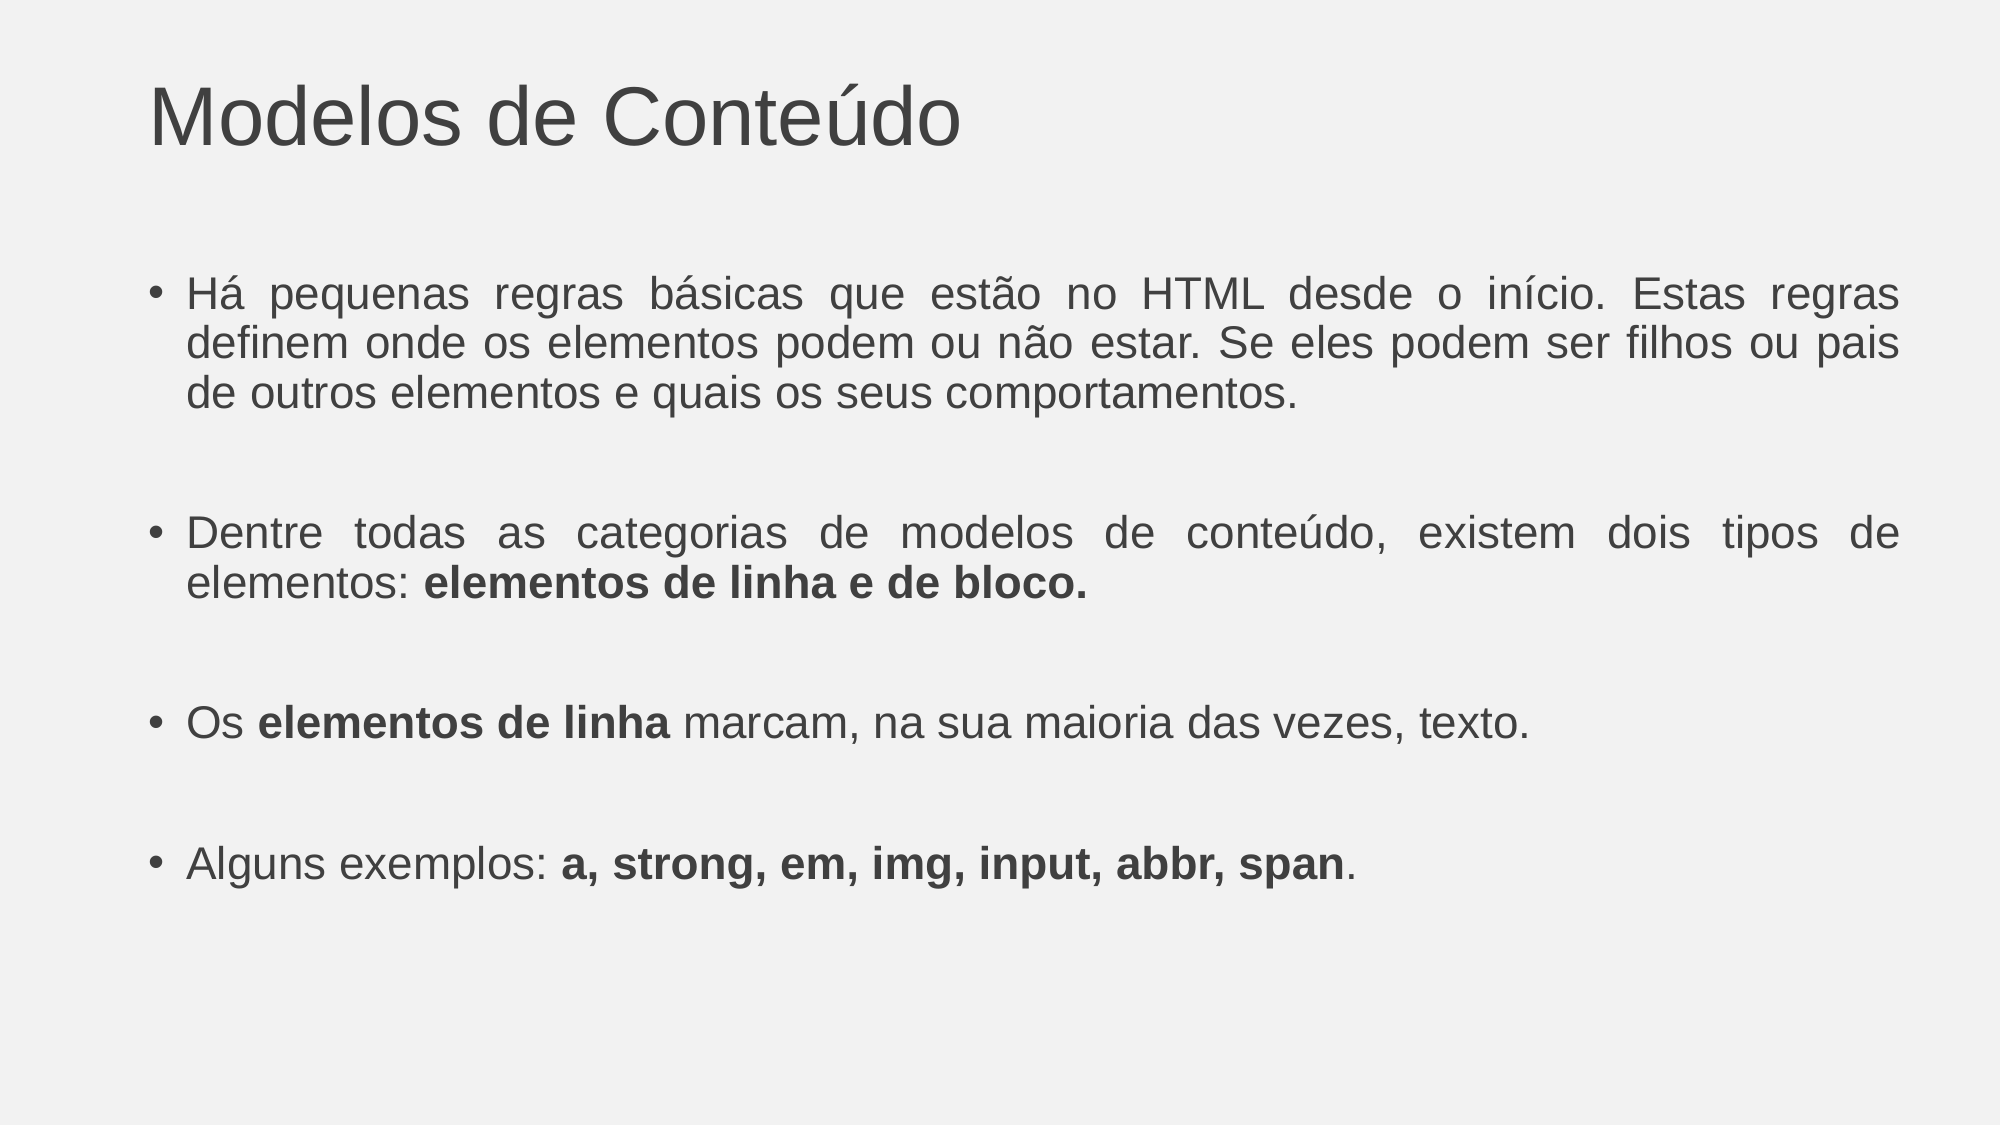

# Modelos de Conteúdo
Há pequenas regras básicas que estão no HTML desde o início. Estas regras definem onde os elementos podem ou não estar. Se eles podem ser filhos ou pais de outros elementos e quais os seus comportamentos.

Dentre todas as categorias de modelos de conteúdo, existem dois tipos de elementos: elementos de linha e de bloco.

Os elementos de linha marcam, na sua maioria das vezes, texto.

Alguns exemplos: a, strong, em, img, input, abbr, span.